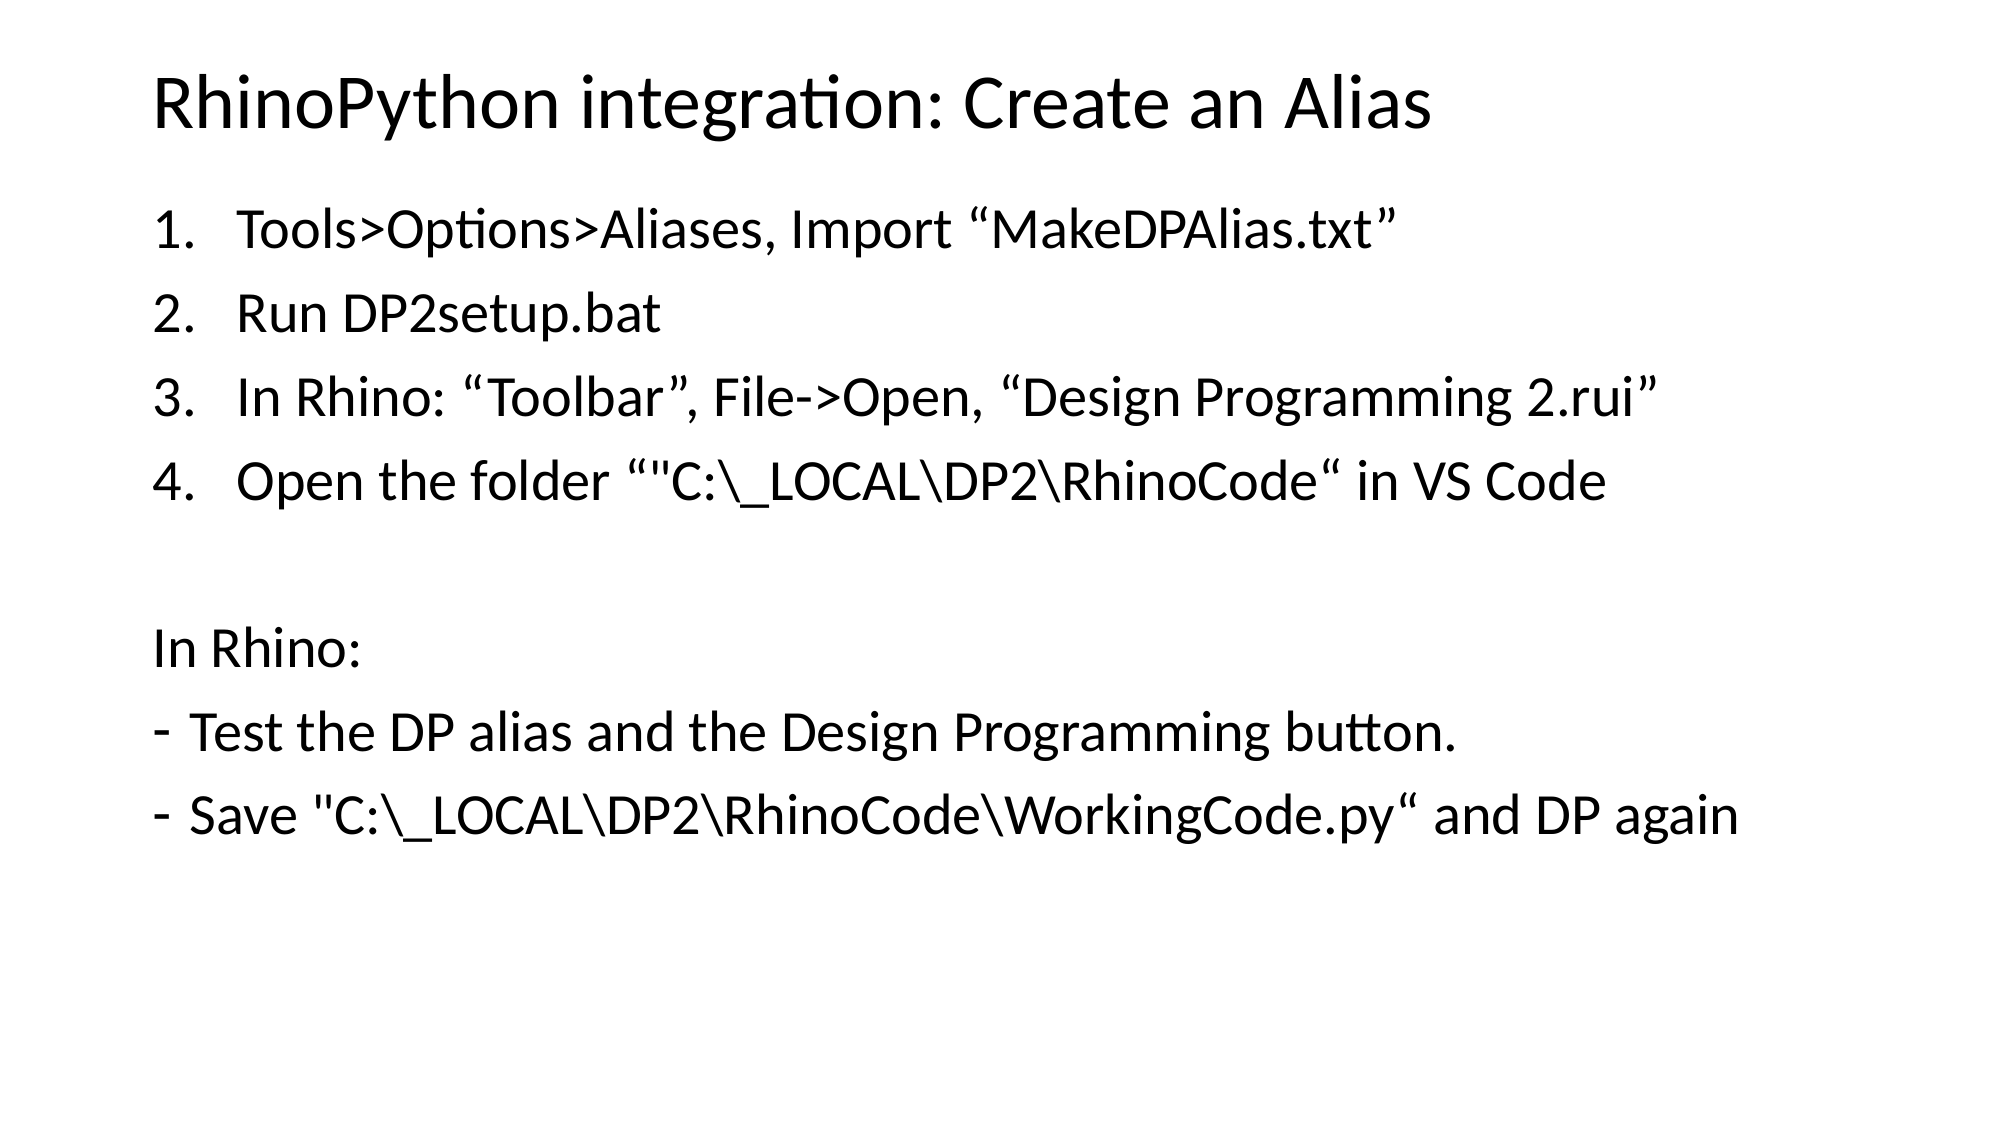

# RhinoPython integration: Create an Alias
Tools>Options>Aliases, Import “MakeDPAlias.txt”
Run DP2setup.bat
In Rhino: “Toolbar”, File->Open, “Design Programming 2.rui”
Open the folder “"C:\_LOCAL\DP2\RhinoCode“ in VS Code

In Rhino:
Test the DP alias and the Design Programming button.
Save "C:\_LOCAL\DP2\RhinoCode\WorkingCode.py“ and DP again